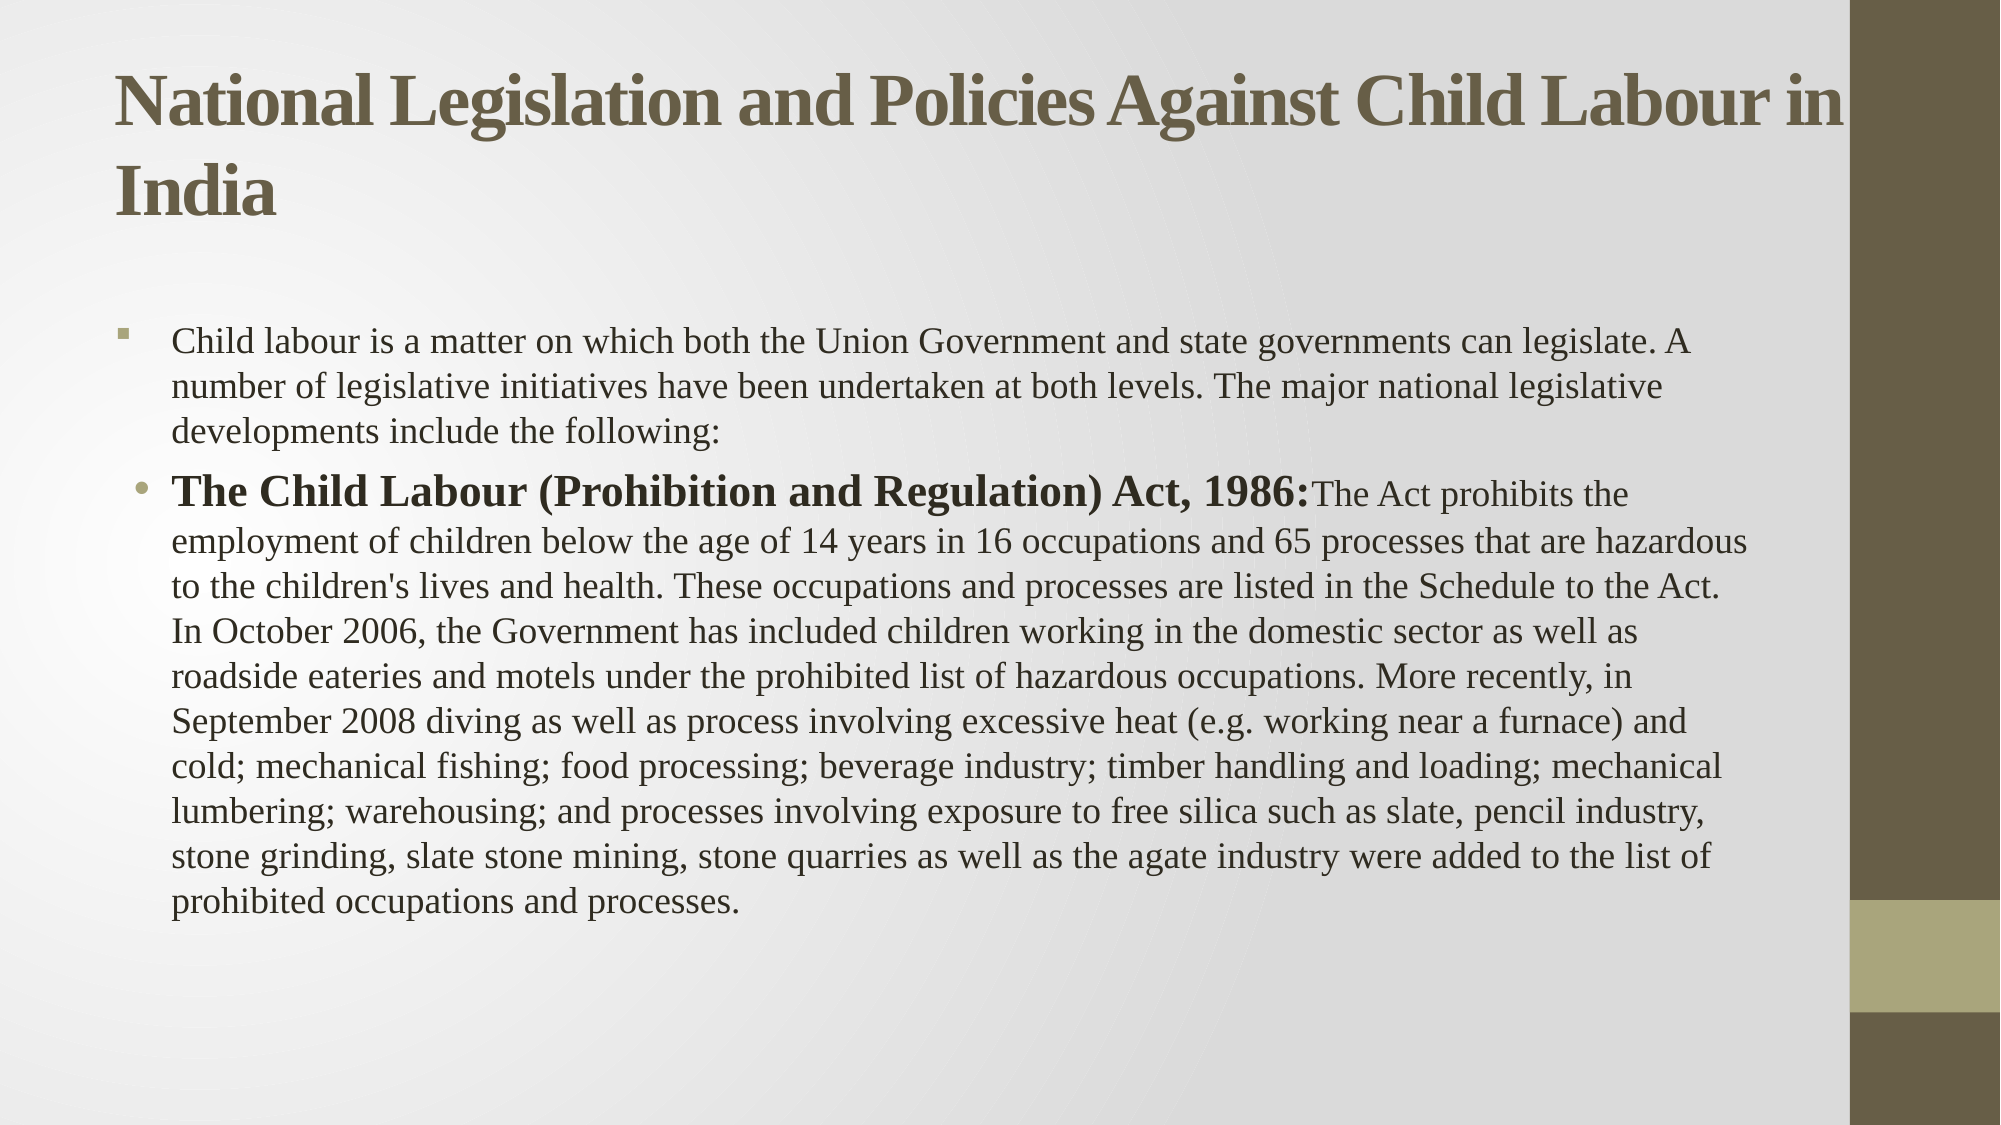

# National Legislation and Policies Against Child Labour in India
Child labour is a matter on which both the Union Government and state governments can legislate. A number of legislative initiatives have been undertaken at both levels. The major national legislative developments include the following:
The Child Labour (Prohibition and Regulation) Act, 1986:The Act prohibits the employment of children below the age of 14 years in 16 occupations and 65 processes that are hazardous to the children's lives and health. These occupations and processes are listed in the Schedule to the Act. In October 2006, the Government has included children working in the domestic sector as well as roadside eateries and motels under the prohibited list of hazardous occupations. More recently, in September 2008 diving as well as process involving excessive heat (e.g. working near a furnace) and cold; mechanical fishing; food processing; beverage industry; timber handling and loading; mechanical lumbering; warehousing; and processes involving exposure to free silica such as slate, pencil industry, stone grinding, slate stone mining, stone quarries as well as the agate industry were added to the list of prohibited occupations and processes.